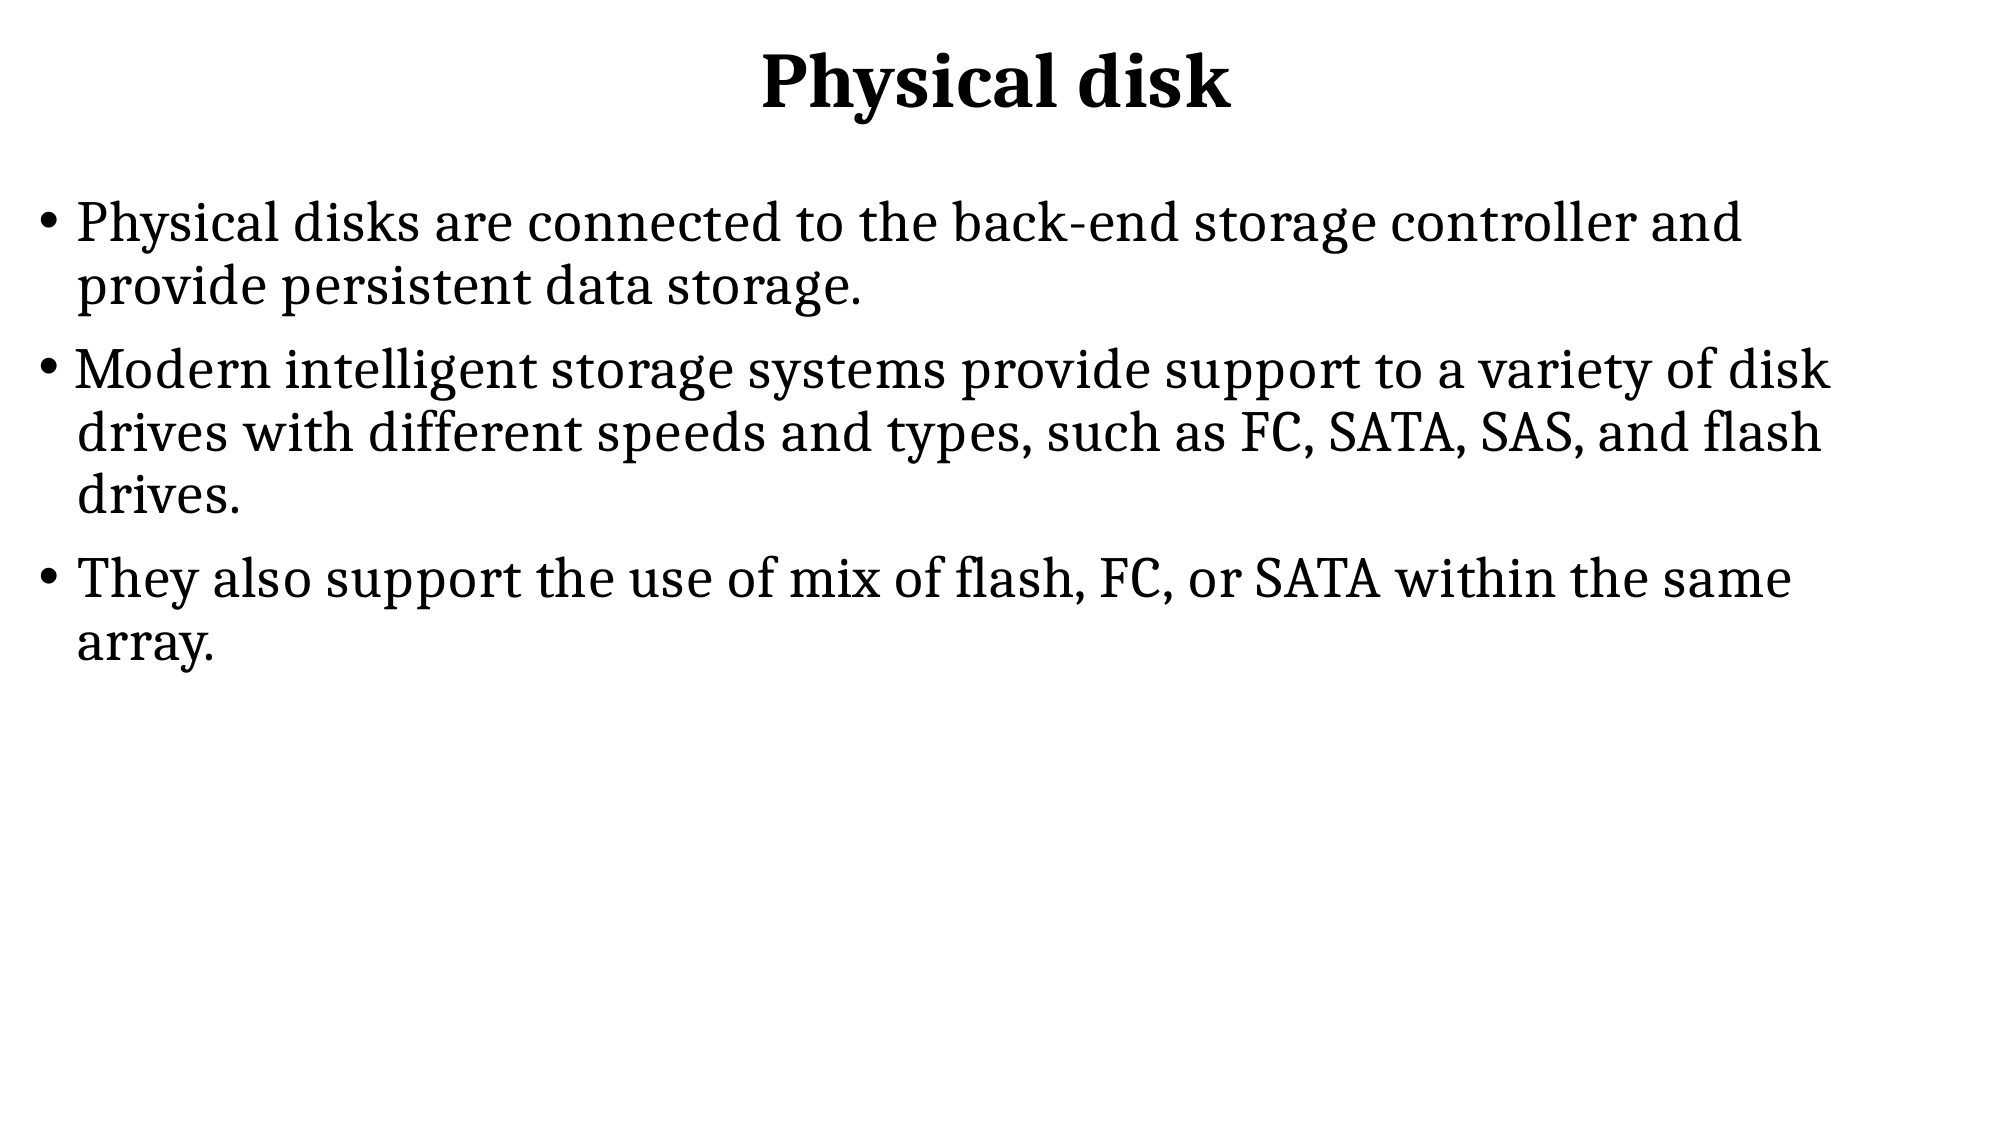

# Physical disk
Physical disks are connected to the back-end storage controller and provide persistent data storage.
Modern intelligent storage systems provide support to a variety of disk drives with different speeds and types, such as FC, SATA, SAS, and flash drives.
They also support the use of mix of flash, FC, or SATA within the same array.